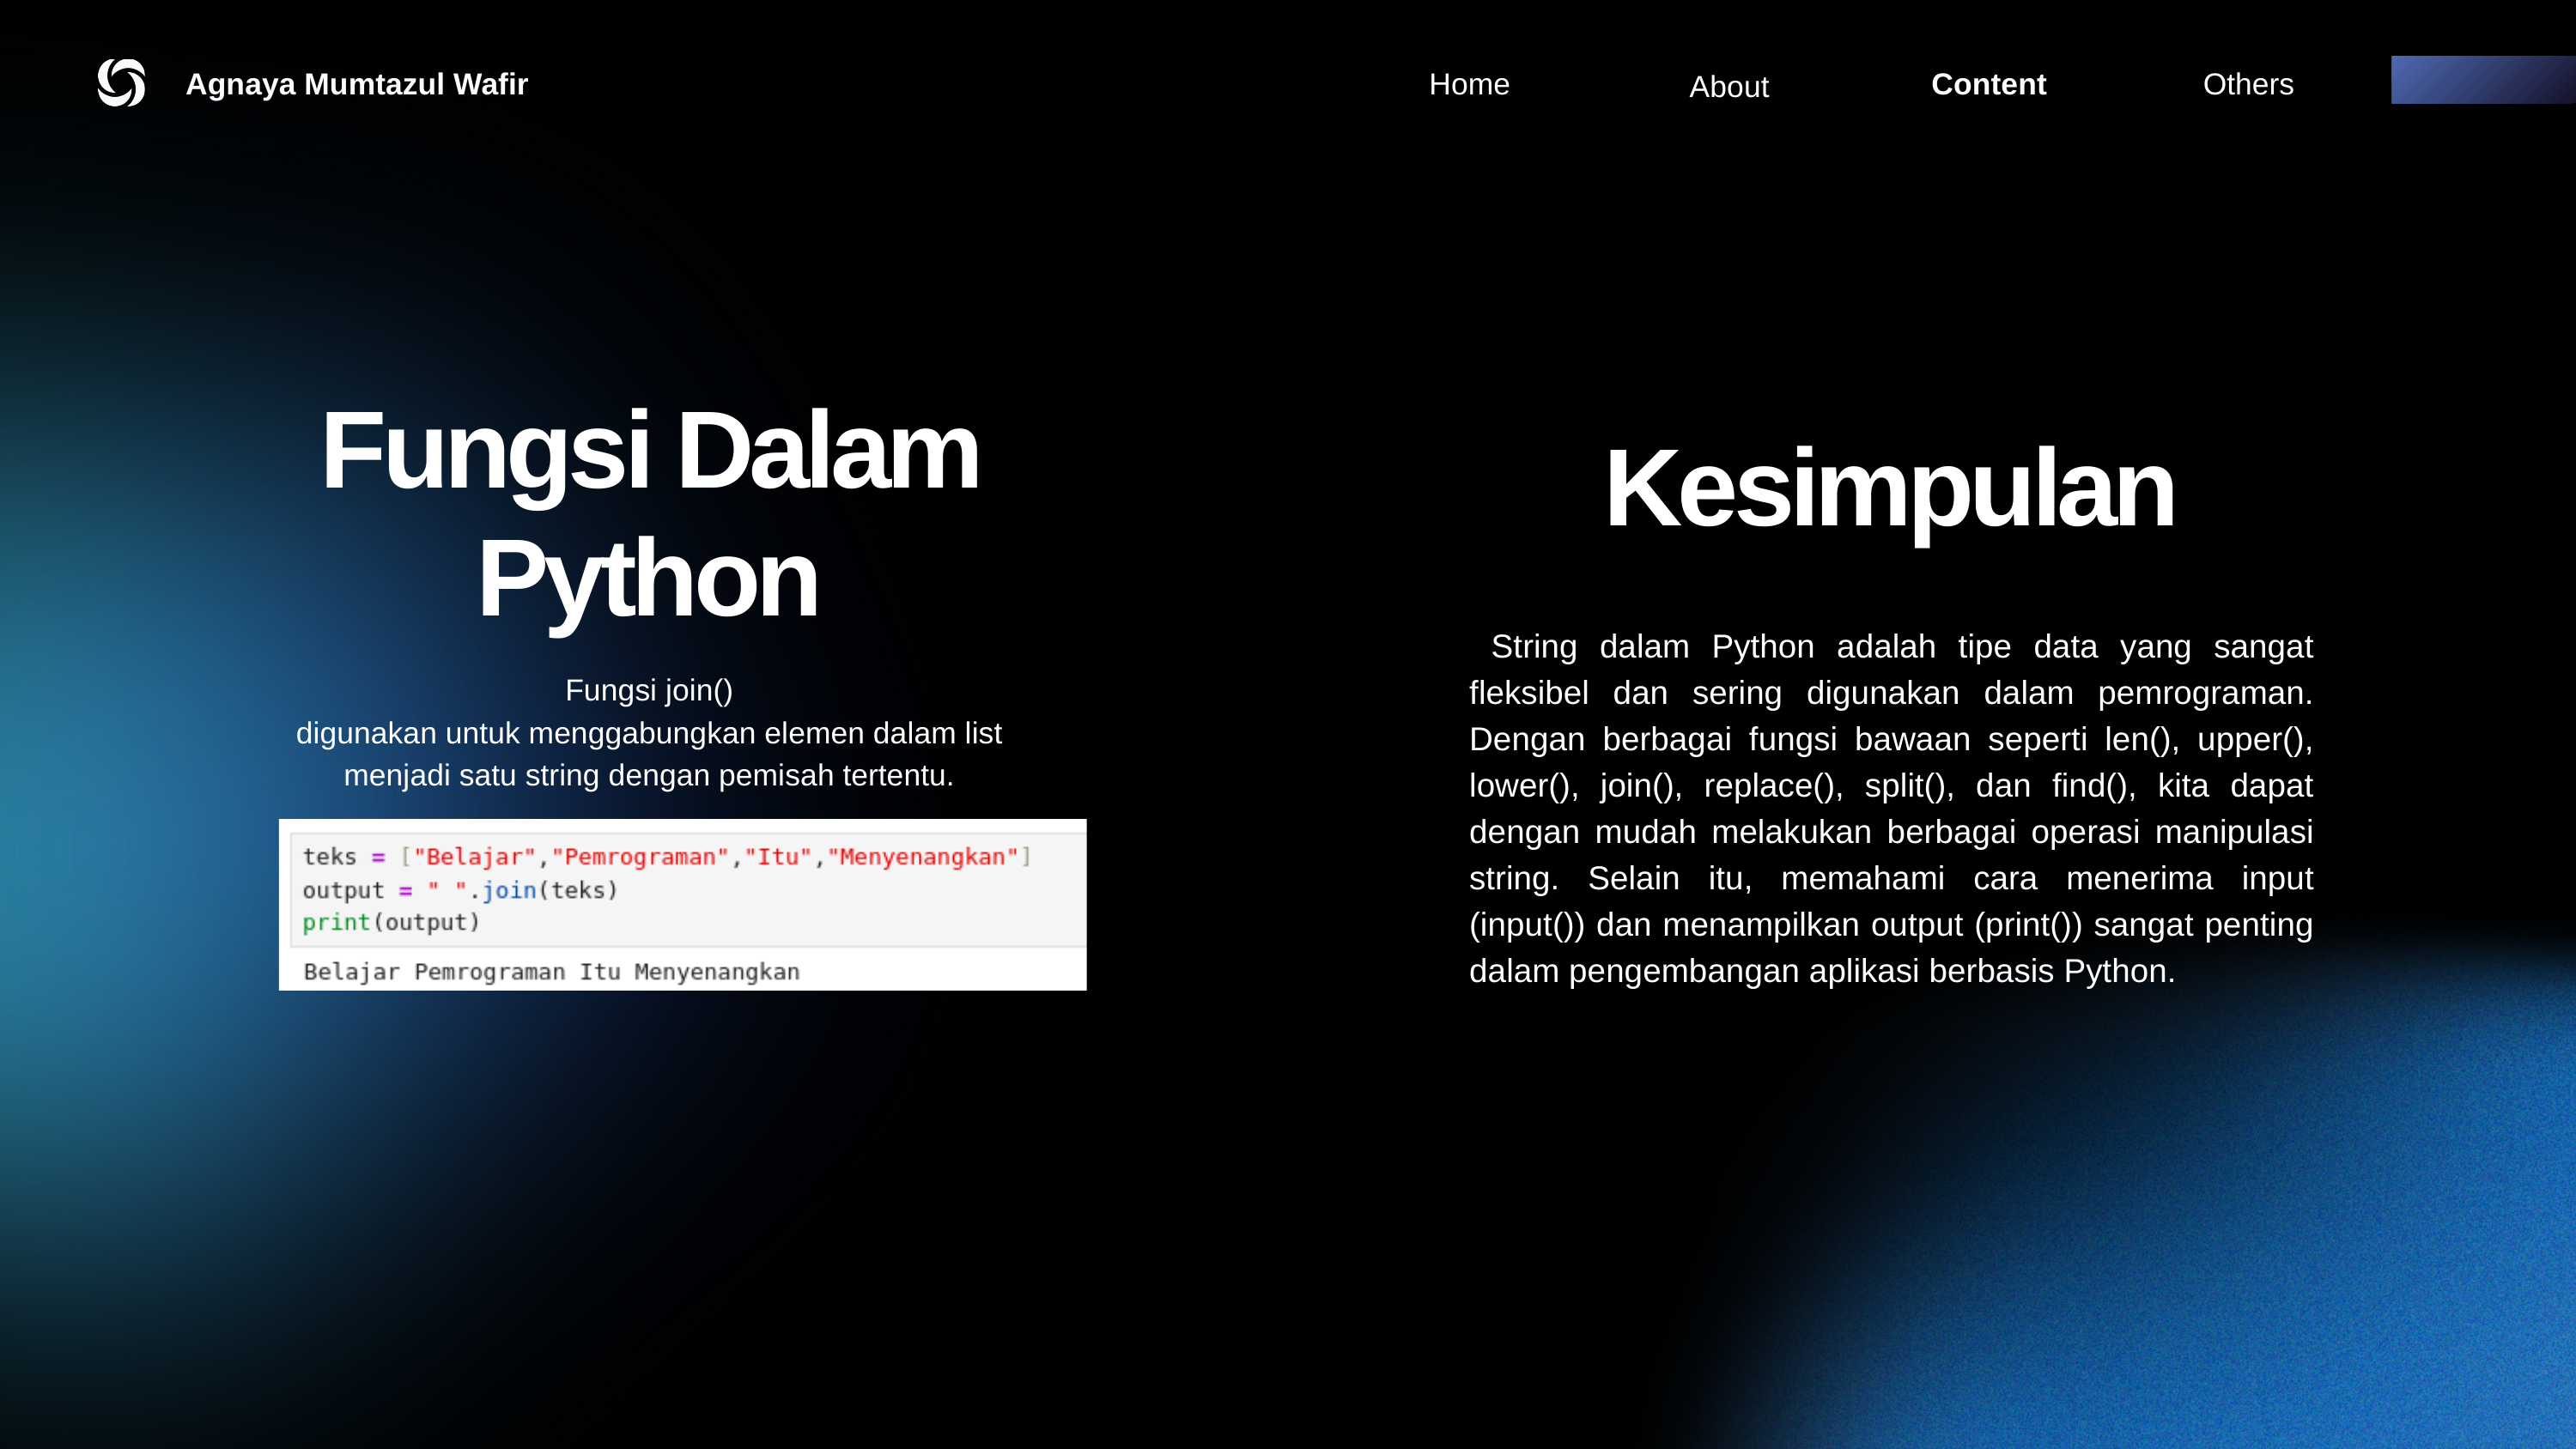

Agnaya Mumtazul Wafir
Home
Content
Others

About
Fungsi Dalam Python
Kesimpulan
 String dalam Python adalah tipe data yang sangat fleksibel dan sering digunakan dalam pemrograman. Dengan berbagai fungsi bawaan seperti len(), upper(), lower(), join(), replace(), split(), dan find(), kita dapat dengan mudah melakukan berbagai operasi manipulasi string. Selain itu, memahami cara menerima input (input()) dan menampilkan output (print()) sangat penting dalam pengembangan aplikasi berbasis Python.

Fungsi join()
digunakan untuk menggabungkan elemen dalam list menjadi satu string dengan pemisah tertentu.